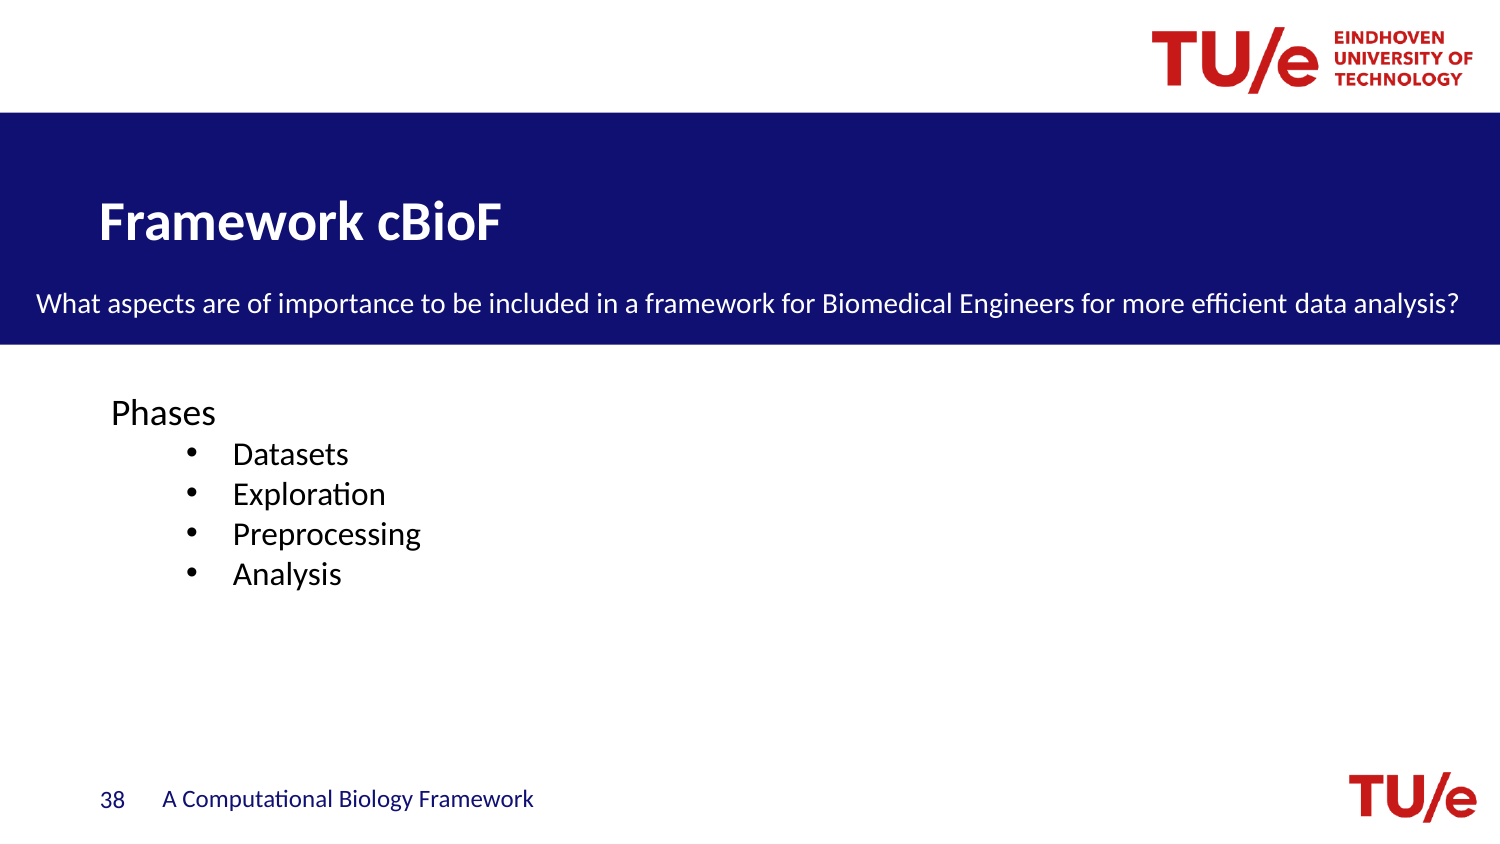

# Framework cBioF
What aspects are of importance to be included in a framework for Biomedical Engineers for more efficient data analysis?
Phases
Datasets
Exploration
Preprocessing
Analysis
A Computational Biology Framework
38